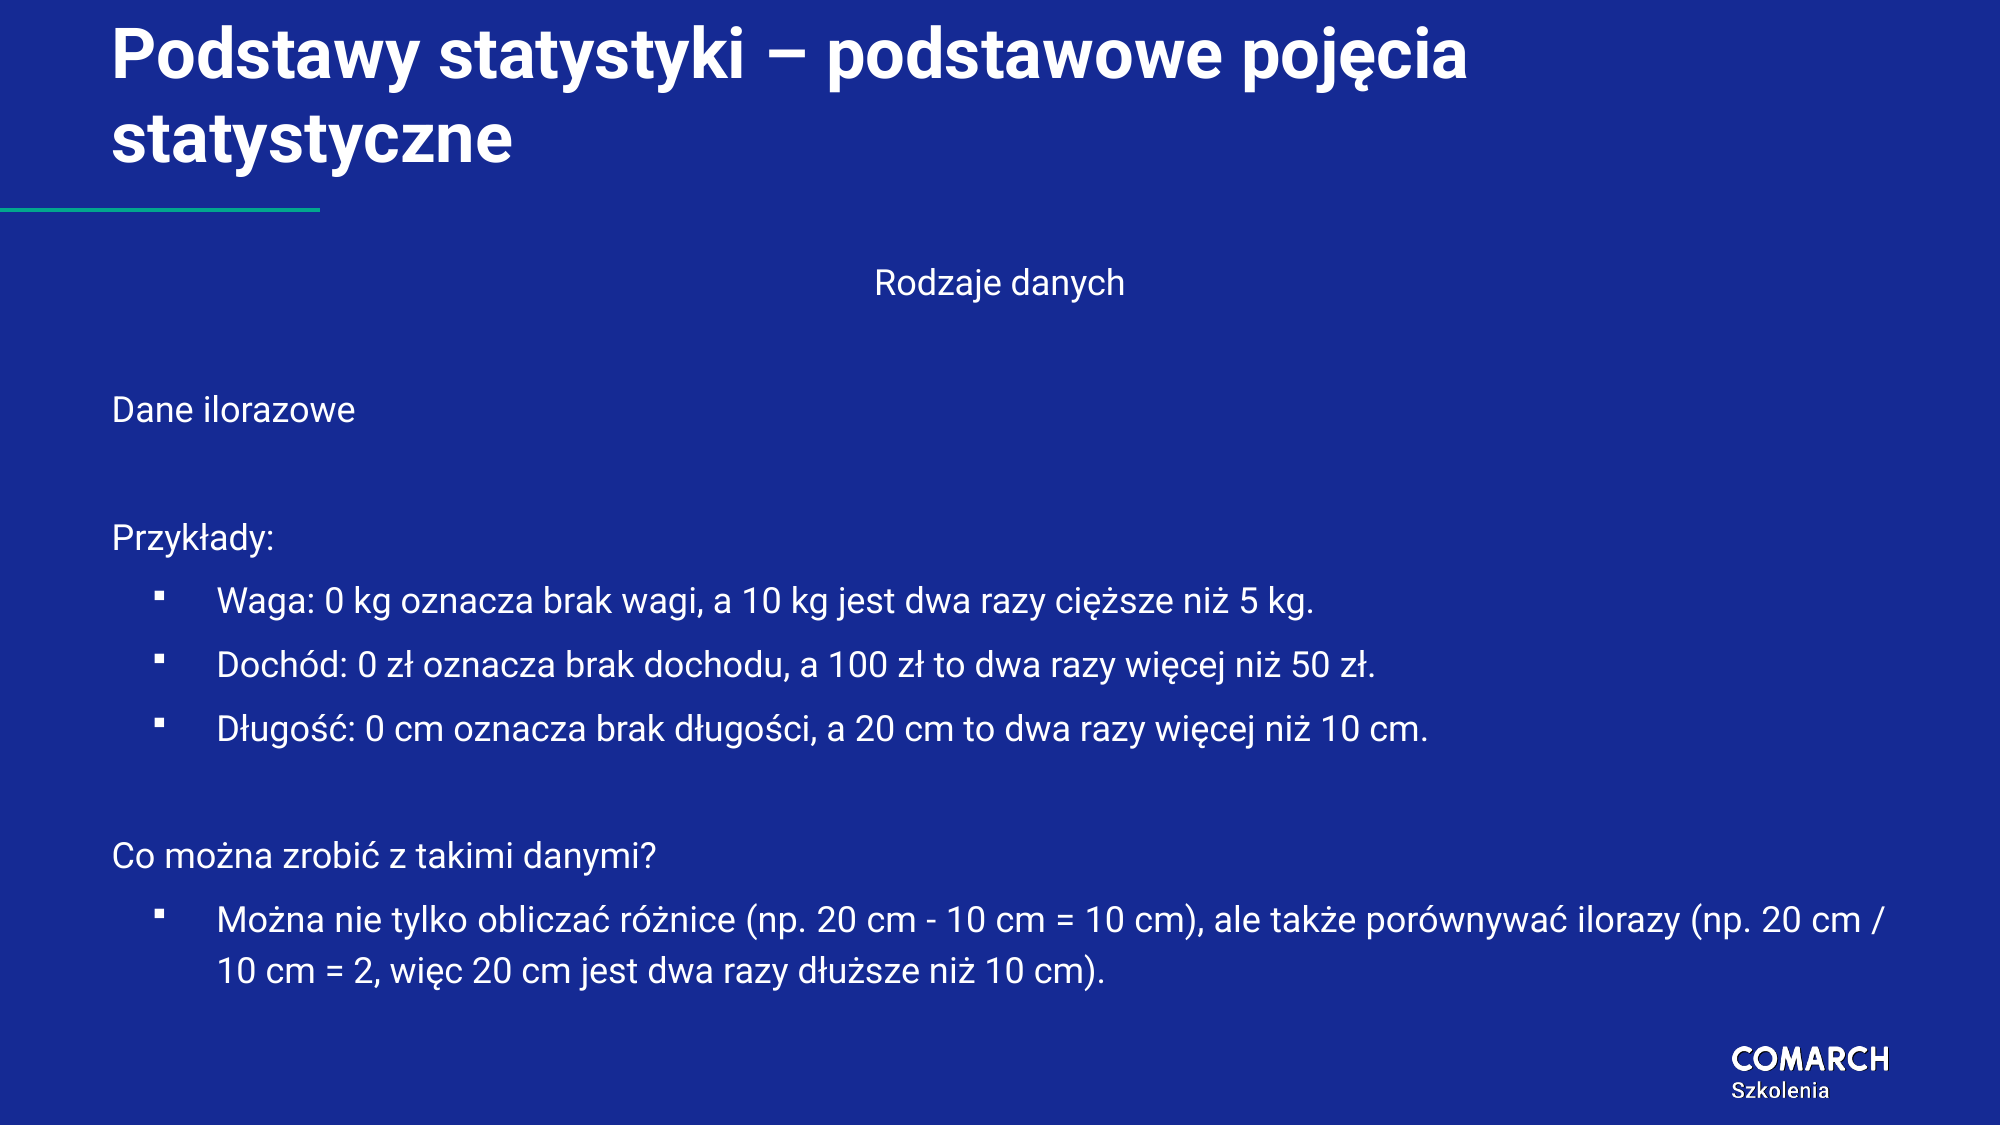

# Podstawy statystyki – podstawowe pojęcia statystyczne
Rodzaje danych

Dane ilorazowe

Przykłady:
Waga: 0 kg oznacza brak wagi, a 10 kg jest dwa razy cięższe niż 5 kg.
Dochód: 0 zł oznacza brak dochodu, a 100 zł to dwa razy więcej niż 50 zł.
Długość: 0 cm oznacza brak długości, a 20 cm to dwa razy więcej niż 10 cm.

Co można zrobić z takimi danymi?
Można nie tylko obliczać różnice (np. 20 cm - 10 cm = 10 cm), ale także porównywać ilorazy (np. 20 cm / 10 cm = 2, więc 20 cm jest dwa razy dłuższe niż 10 cm).